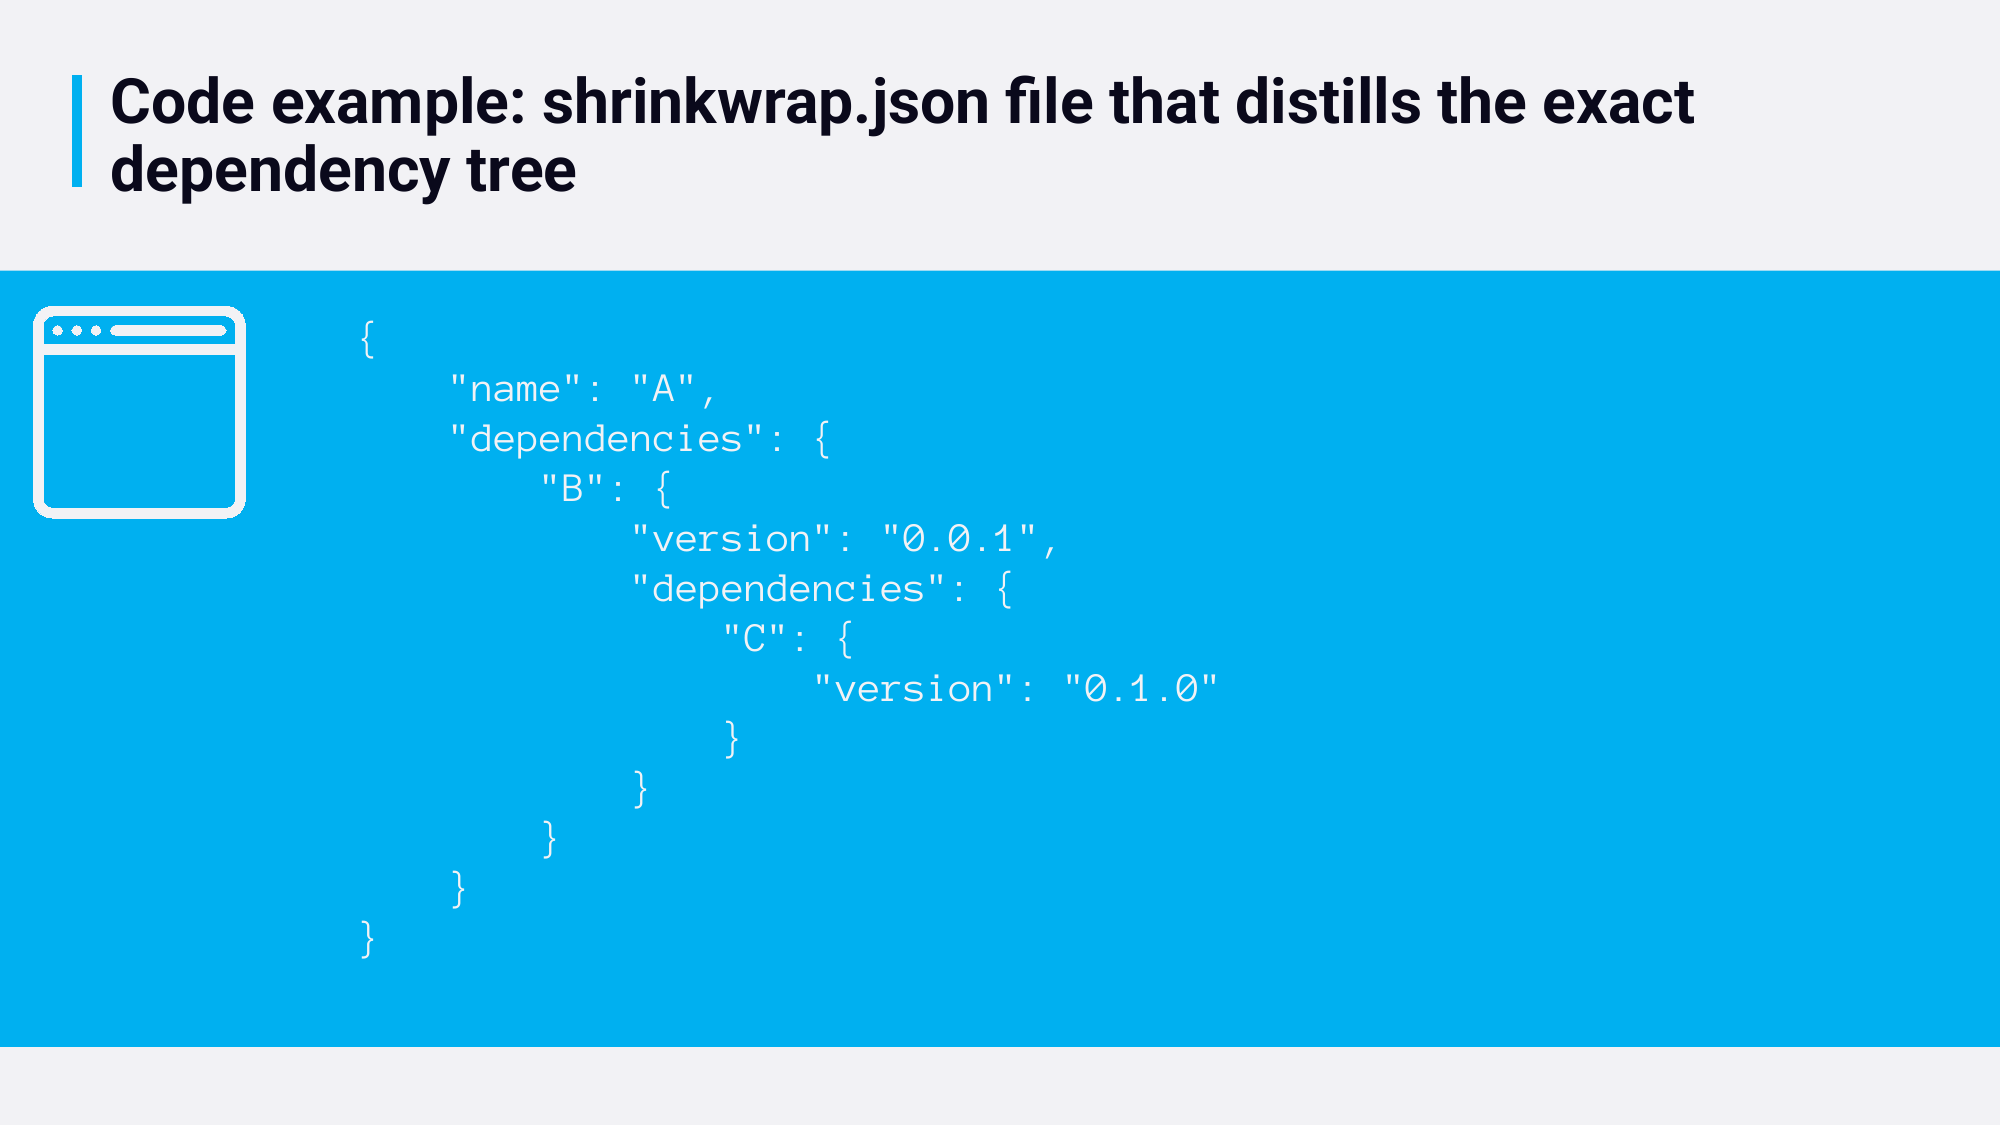

# Code example: shrinkwrap.json file that distills the exact dependency tree

{
    "name": "A",
    "dependencies": {
        "B": {
            "version": "0.0.1",
            "dependencies": {
                "C": {
                    "version": "0.1.0"
                }
            }
        }
    }
}